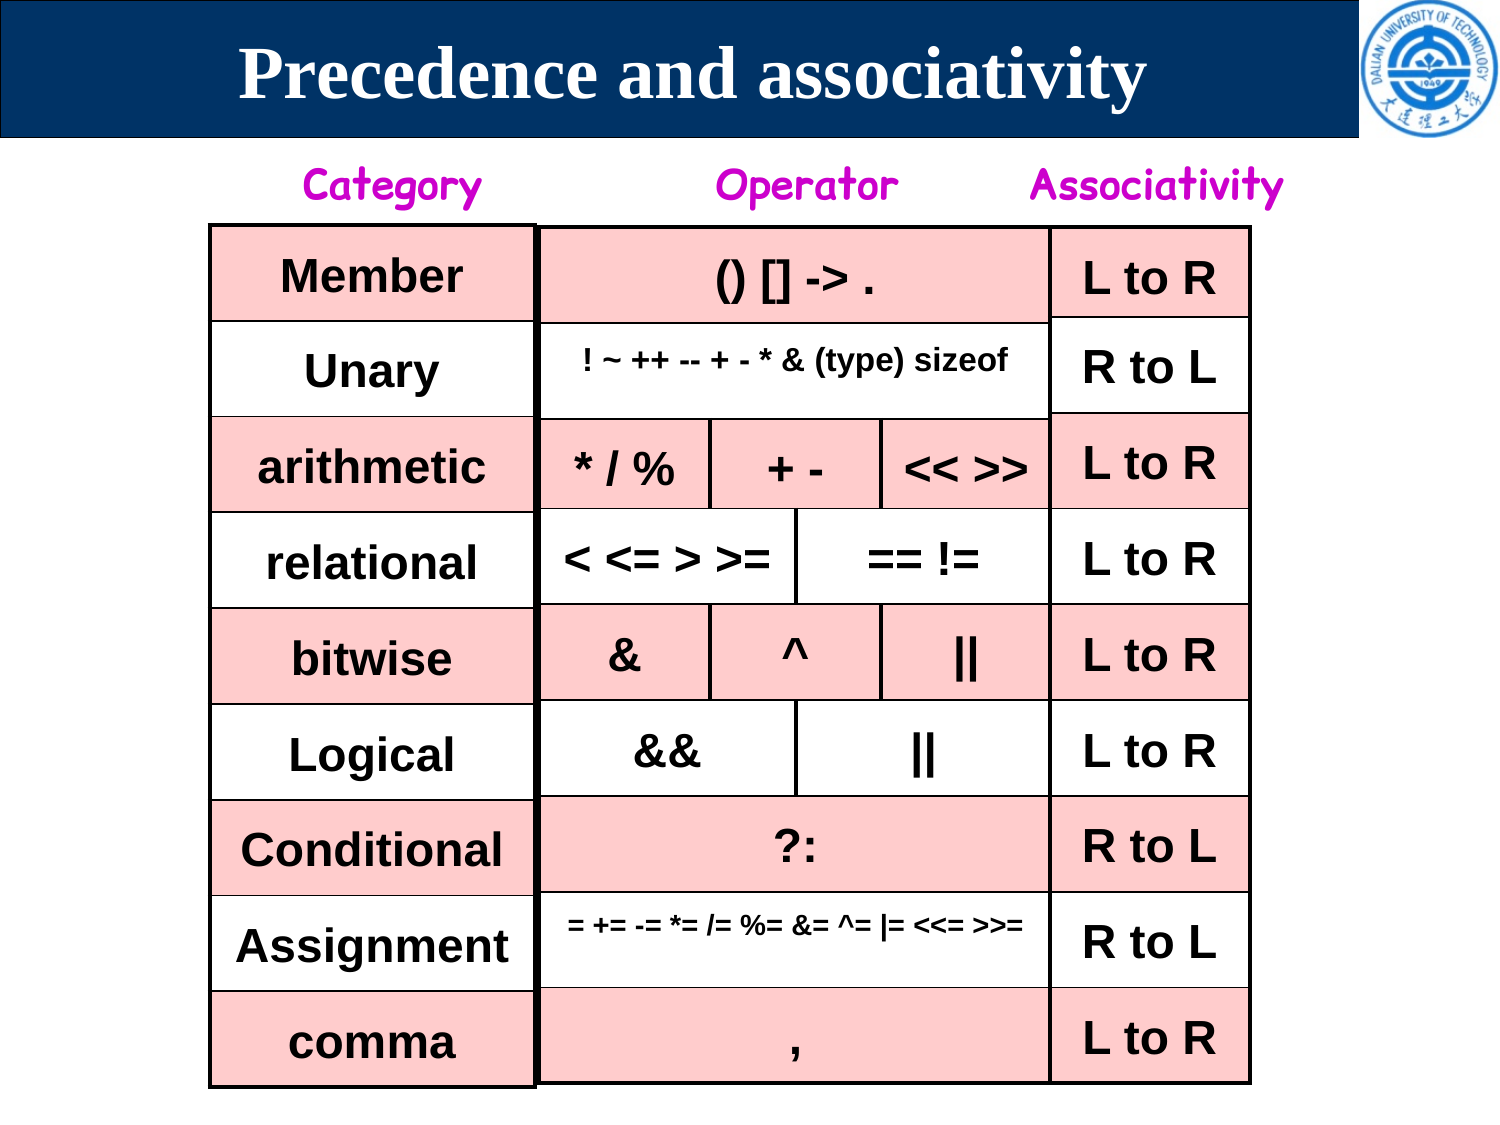

# Precedence and associativity
Category
Operator
Associativity
| Member |
| --- |
| Unary |
| arithmetic |
| relational |
| bitwise |
| Logical |
| Conditional |
| Assignment |
| comma |
| () [] -> . |  |  |  |
| --- | --- | --- | --- |
| ! ~ ++ -- + - \* & (type) sizeof |  |  |  |
| \* / % | + - |  | << >> |
| < <= > >= |  | == != |  |
| & | ^ |  | || |
| && |  | || |  |
| ?: |  |  |  |
| = += -= \*= /= %= &= ^= |= <<= >>= |  |  |  |
| , |  |  |  |
| L to R |
| --- |
| R to L |
| L to R |
| L to R |
| L to R |
| L to R |
| R to L |
| R to L |
| L to R |